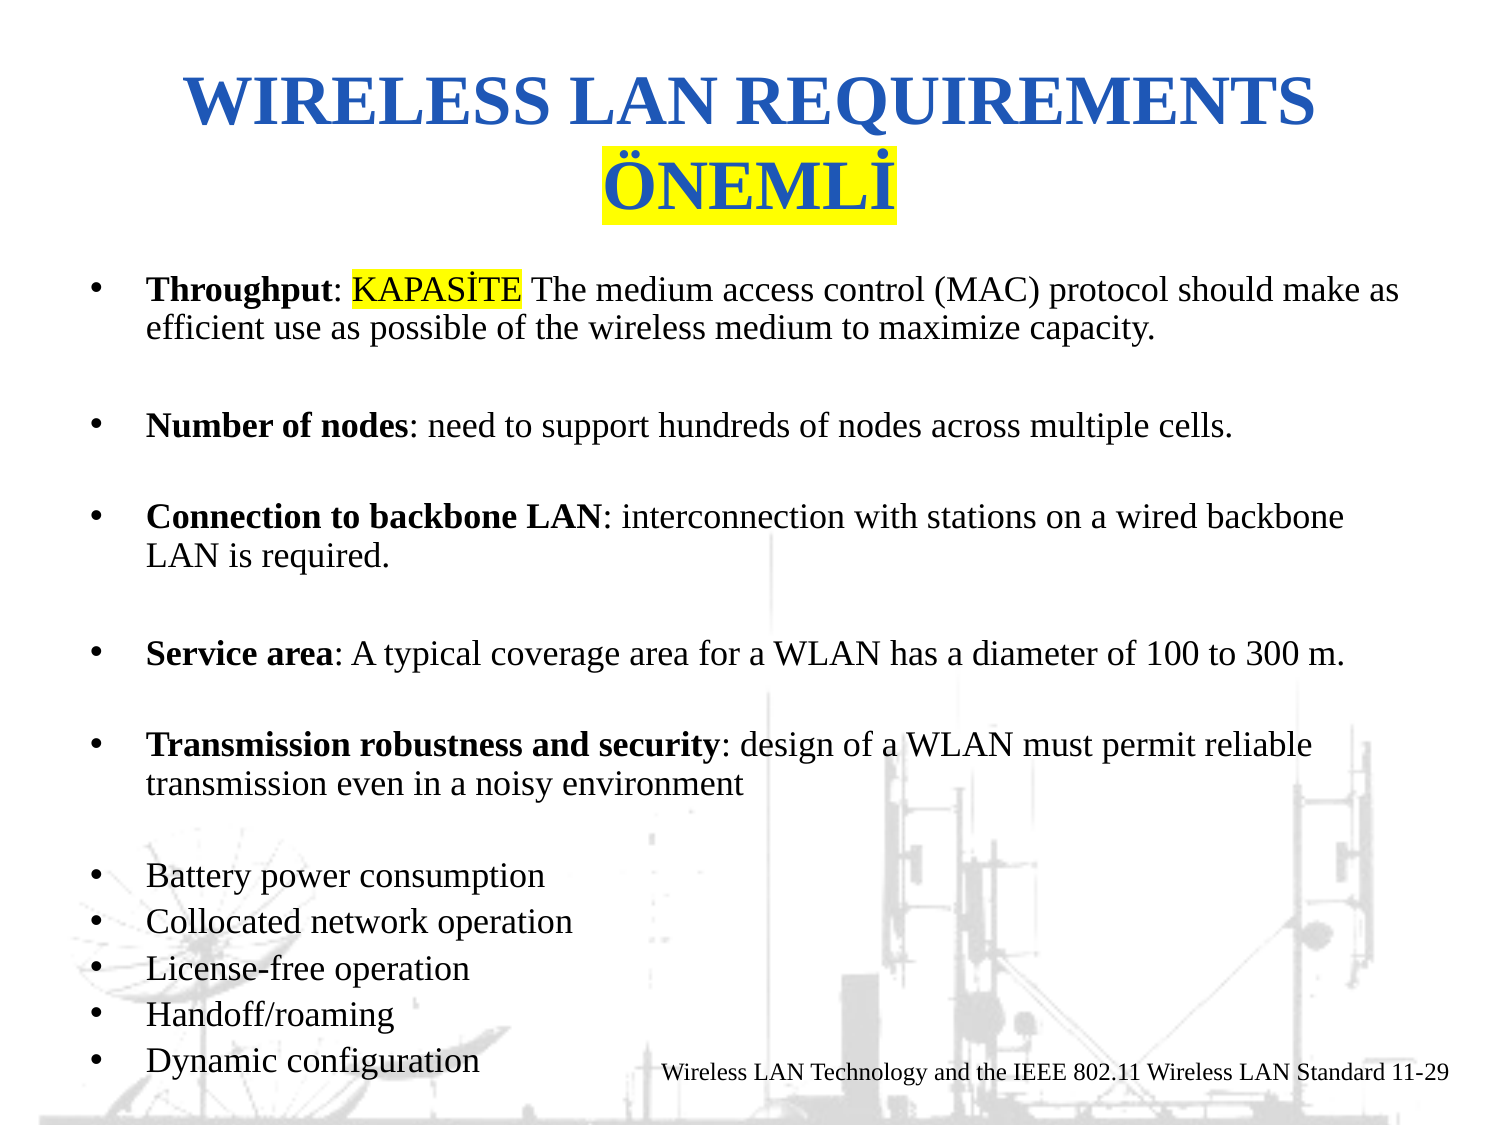

# Wireless LAN Requirements ÖNEMLİ
Throughput: KAPASİTE The medium access control (MAC) protocol should make as efficient use as possible of the wireless medium to maximize capacity.

Number of nodes: need to support hundreds of nodes across multiple cells.

Connection to backbone LAN: interconnection with stations on a wired backbone LAN is required.

Service area: A typical coverage area for a WLAN has a diameter of 100 to 300 m.

Transmission robustness and security: design of a WLAN must permit reliable transmission even in a noisy environment

Battery power consumption
Collocated network operation
License-free operation
Handoff/roaming
Dynamic configuration

Wireless LAN Technology and the IEEE 802.11 Wireless LAN Standard 11-29